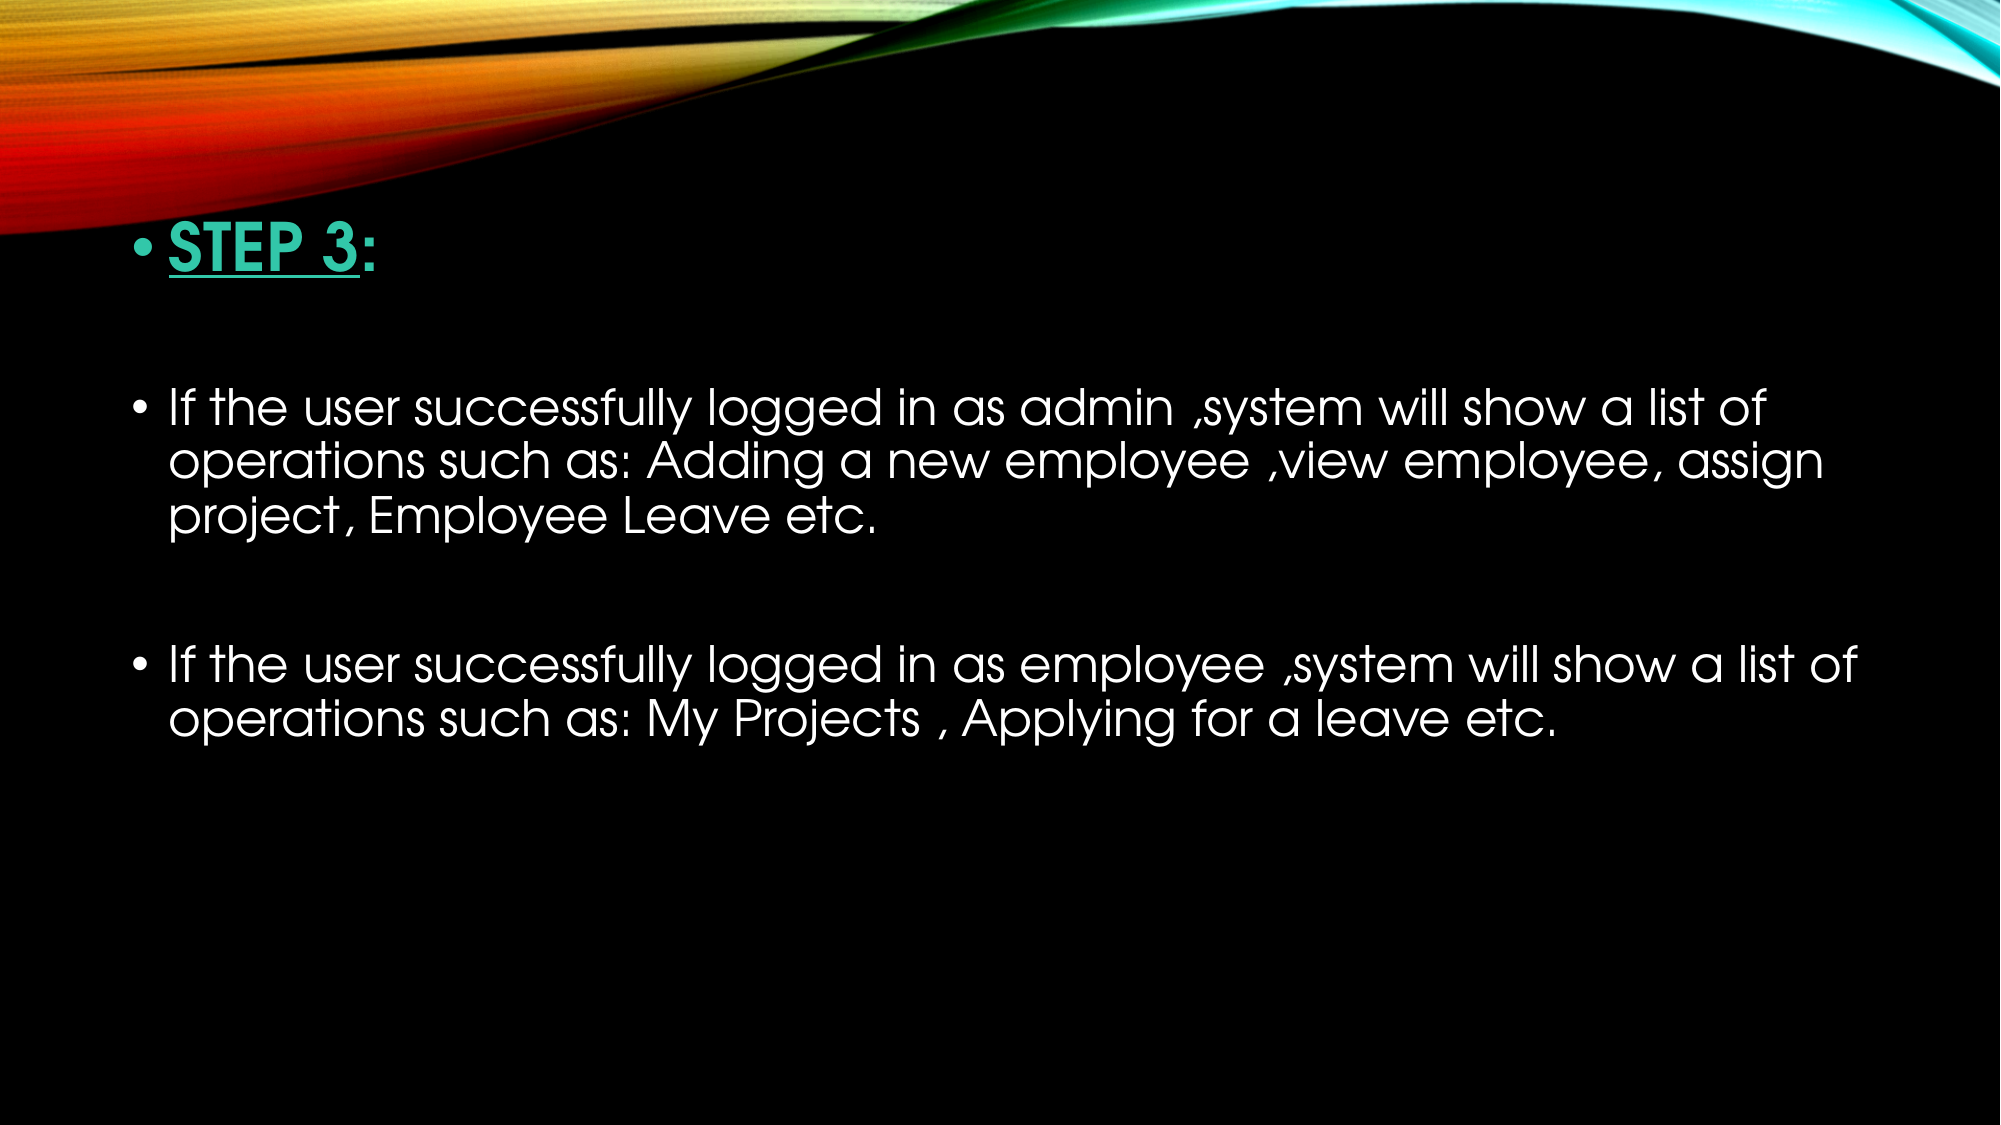

STEP 3:

If the user successfully logged in as admin ,system will show a list of operations such as: Adding a new employee ,view employee, assign project, Employee Leave etc.

If the user successfully logged in as employee ,system will show a list of operations such as: My Projects , Applying for a leave etc.